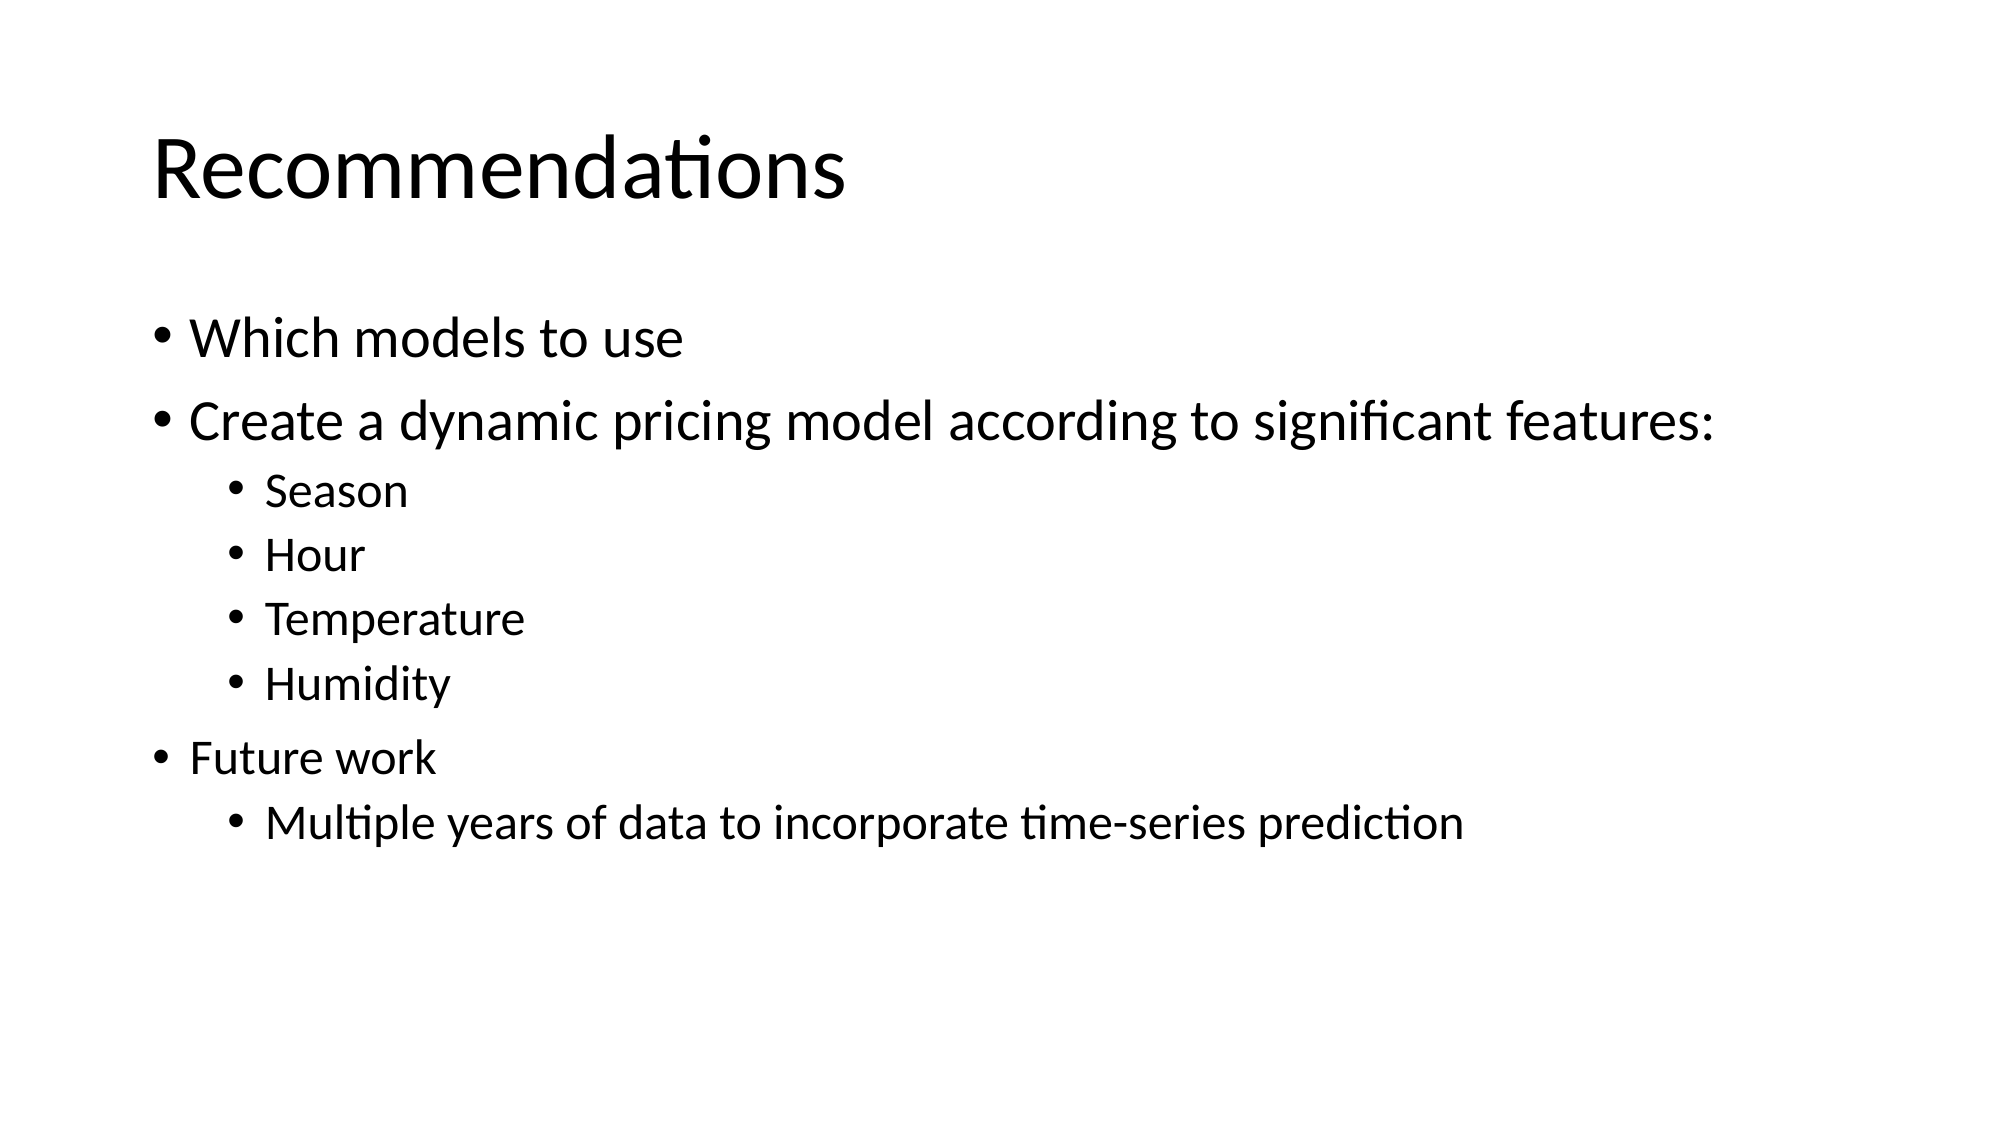

# Recommendations
Which models to use
Create a dynamic pricing model according to significant features:
Season
Hour
Temperature
Humidity
Future work
Multiple years of data to incorporate time-series prediction